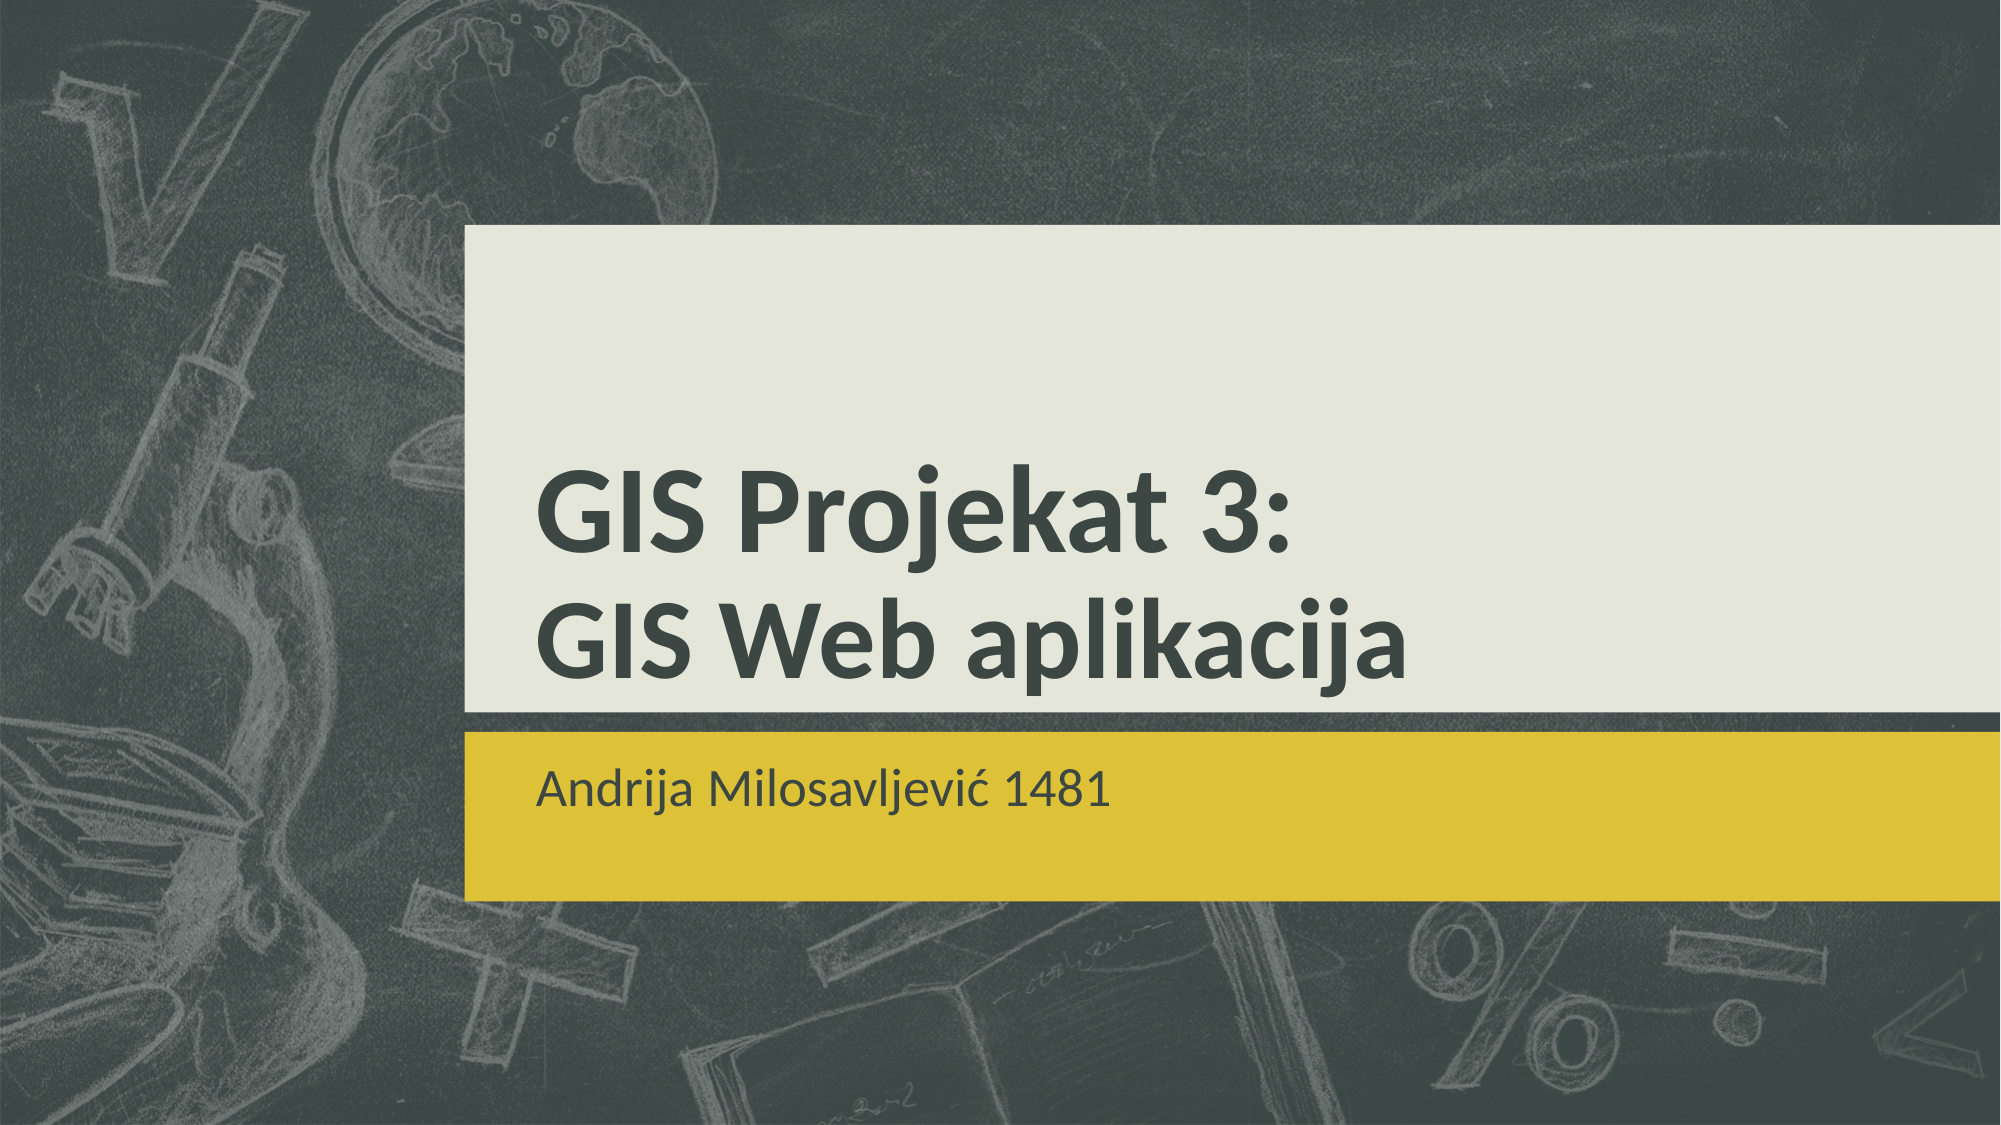

# GIS Projekat 3: GIS Web aplikacija
Andrija Milosavljević 1481